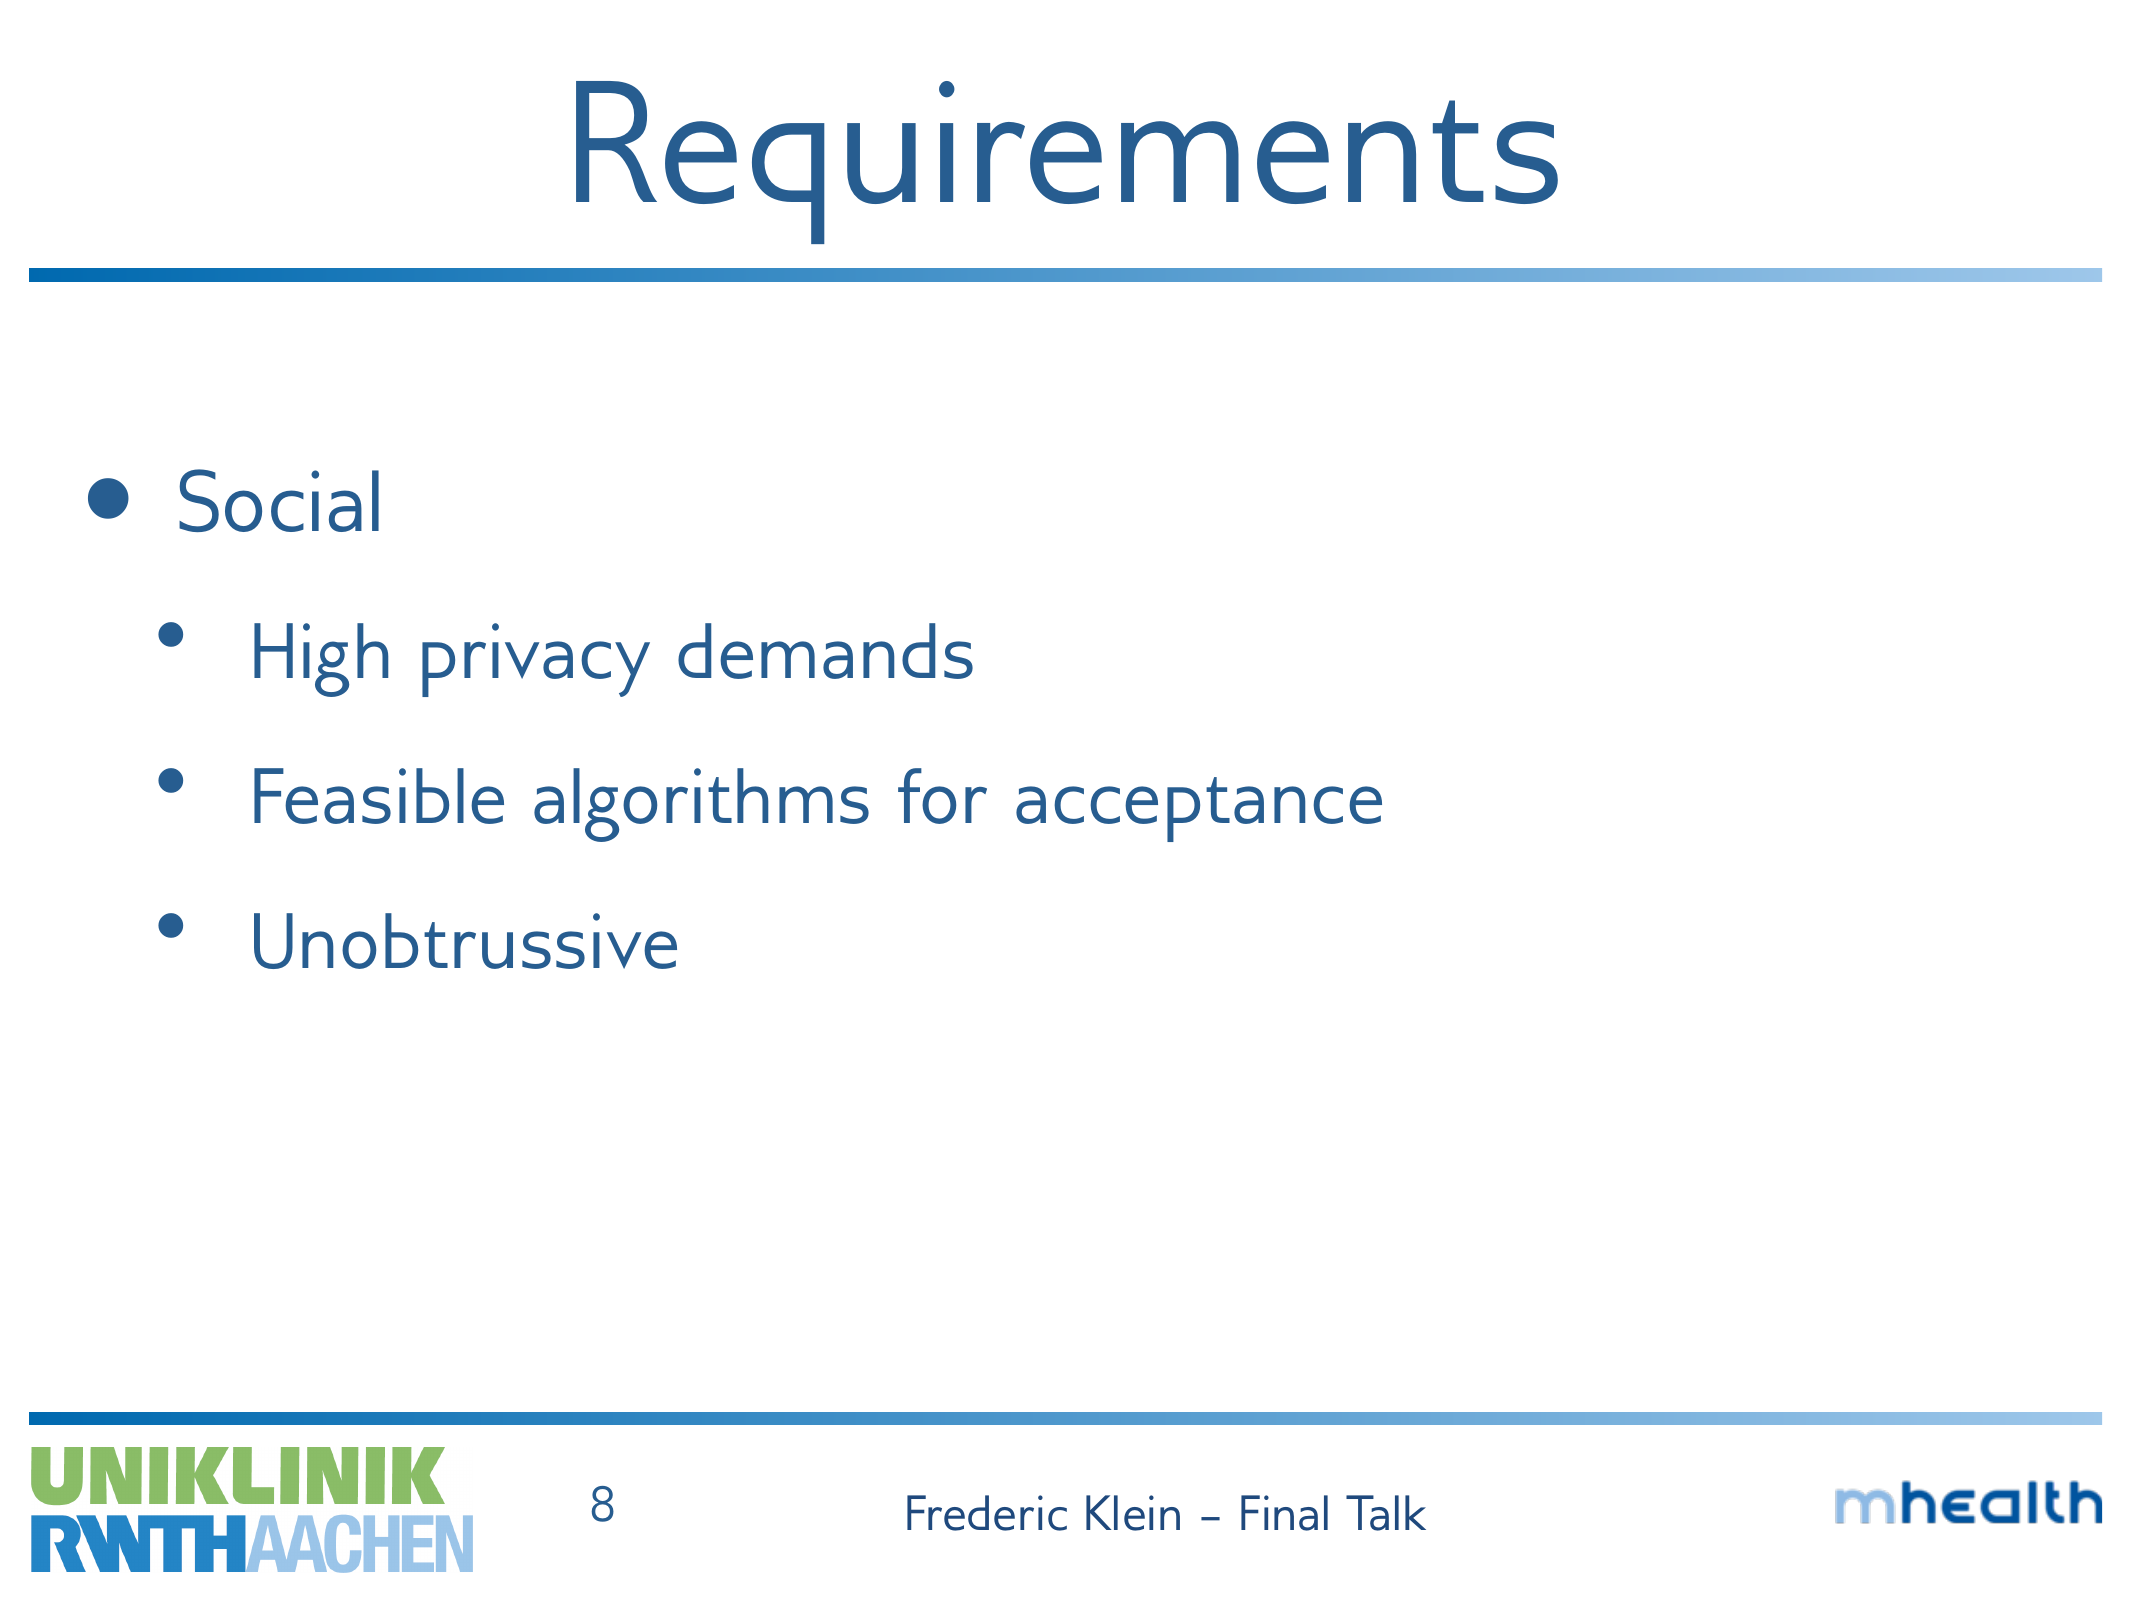

# Requirements
Social
High privacy demands
Feasible algorithms for acceptance
Unobtrussive

Frederic Klein – Final Talk
8